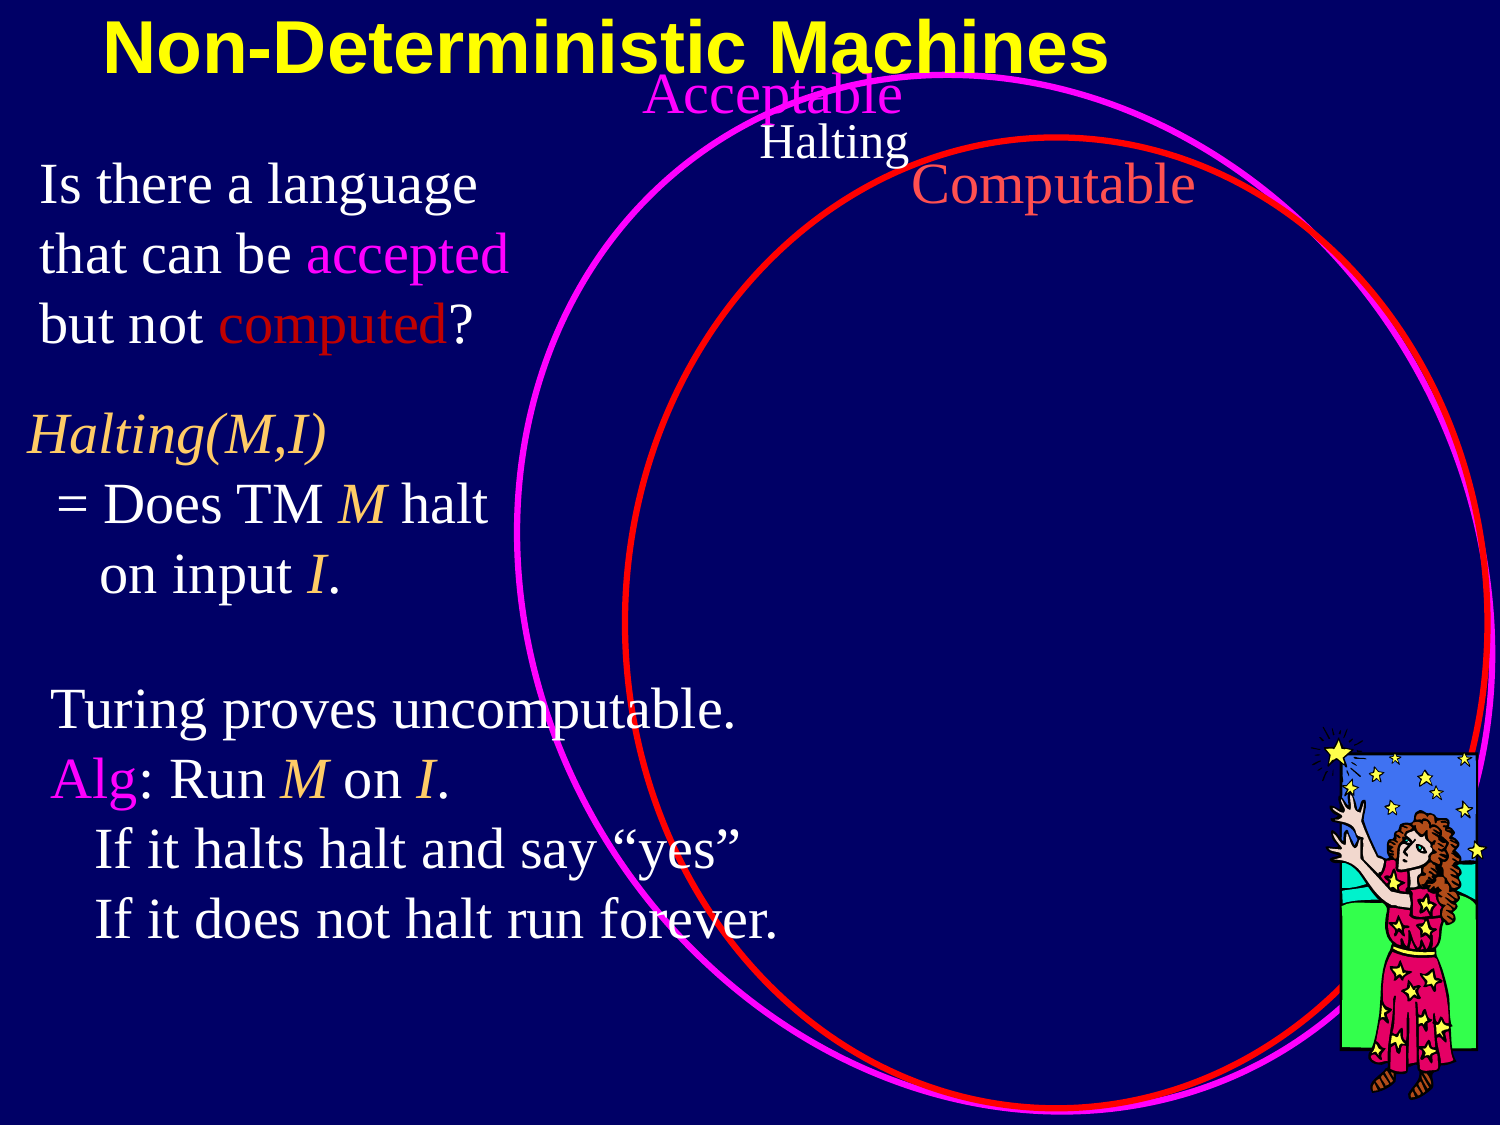

Non-Deterministic Machines
Acceptable

Halting
Is there a language
that can be accepted
but not computed?

Computable

Halting(M,I)
  = Does TM M halt
     on input I.
Turing proves uncomputable.
Alg: Run M on I.
   If it halts halt and say “yes”
   If it does not halt run forever.